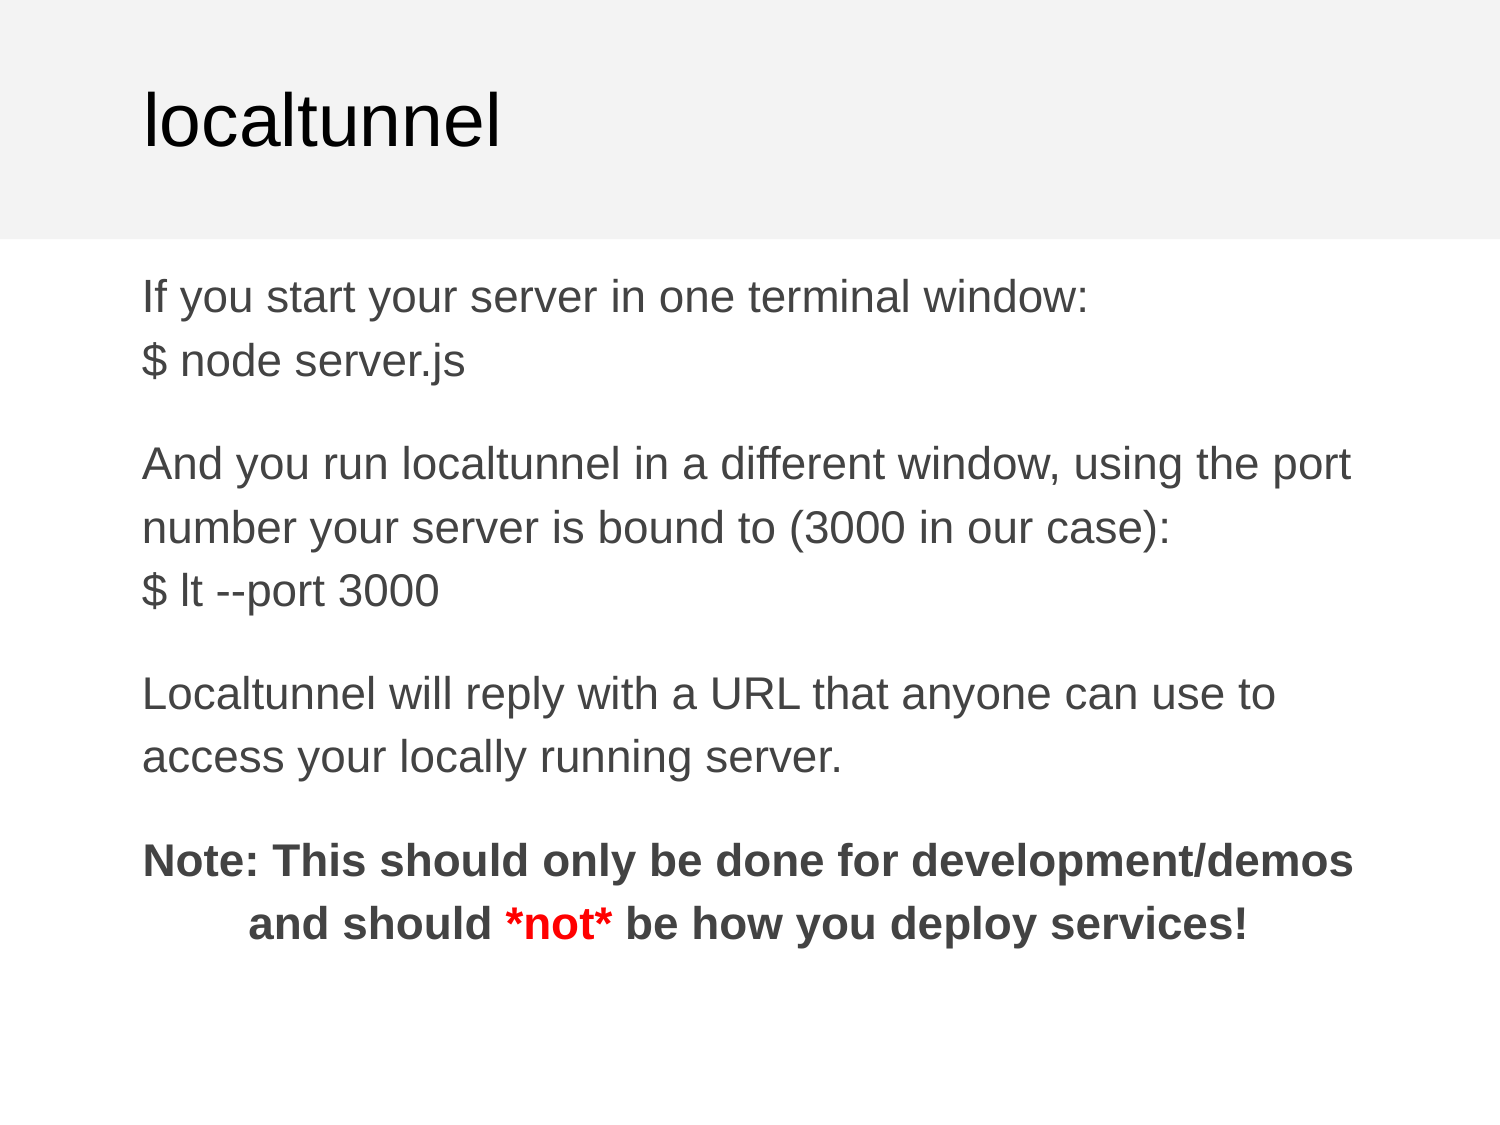

localtunnel
If you start your server in one terminal window:
$ node server.js

And you run localtunnel in a different window, using the port number your server is bound to (3000 in our case):
$ lt --port 3000

Localtunnel will reply with a URL that anyone can use to access your locally running server.

Note: This should only be done for development/demos and should *not* be how you deploy services!